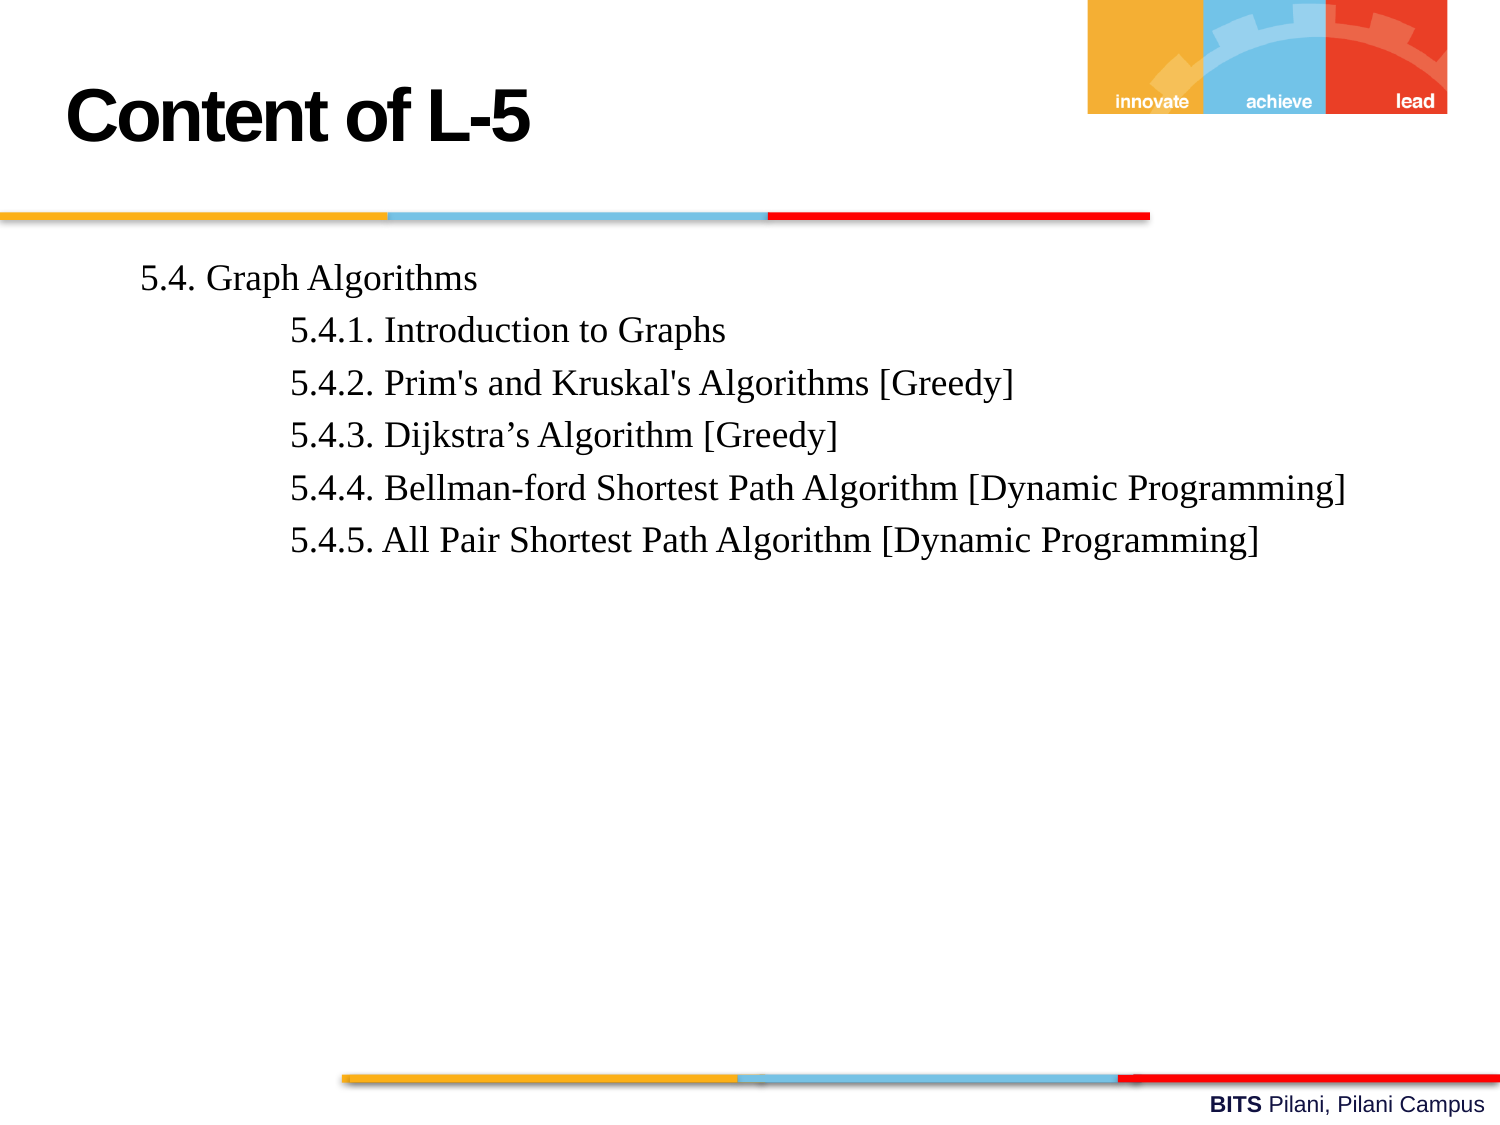

Content of L-5
5.4. Graph Algorithms
	5.4.1. Introduction to Graphs
	5.4.2. Prim's and Kruskal's Algorithms [Greedy]
	5.4.3. Dijkstra’s Algorithm [Greedy]
	5.4.4. Bellman-ford Shortest Path Algorithm [Dynamic Programming]
	5.4.5. All Pair Shortest Path Algorithm [Dynamic Programming]